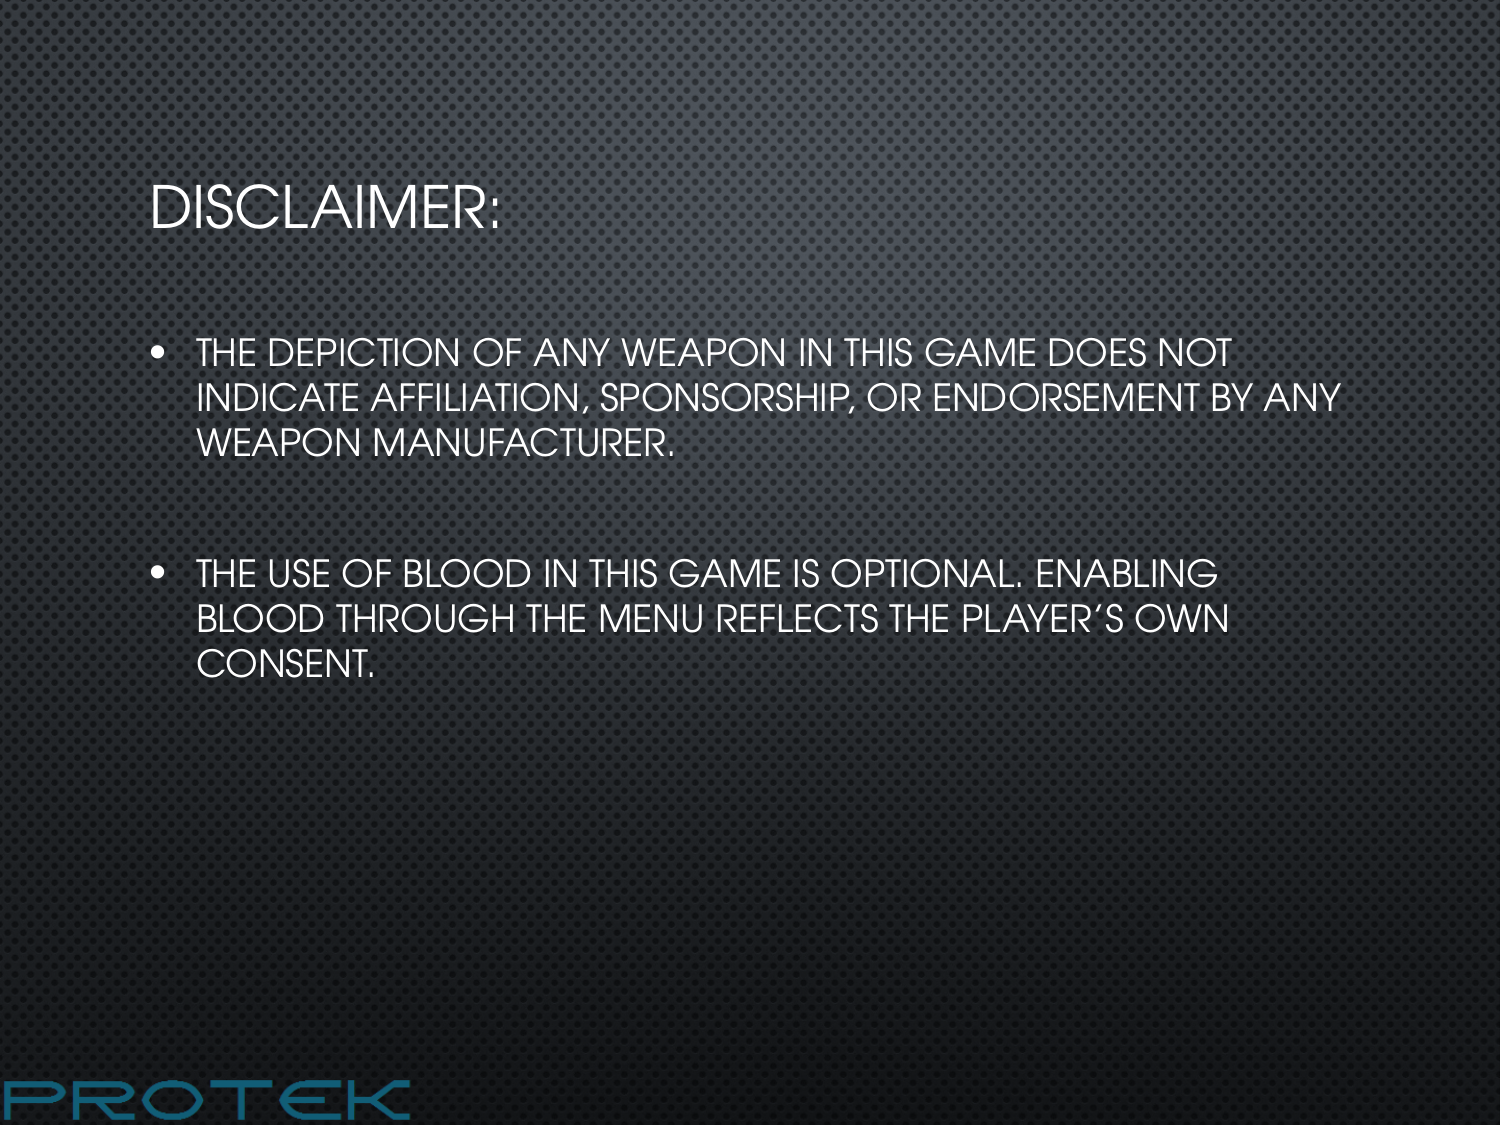

# Disclaimer:

The depiction of any weapon in this game does not indicate affiliation, sponsorship, or endorsement by any weapon manufacturer.

The use of blood in this game is optional. Enabling blood through the menu reflects the player’s own consent.